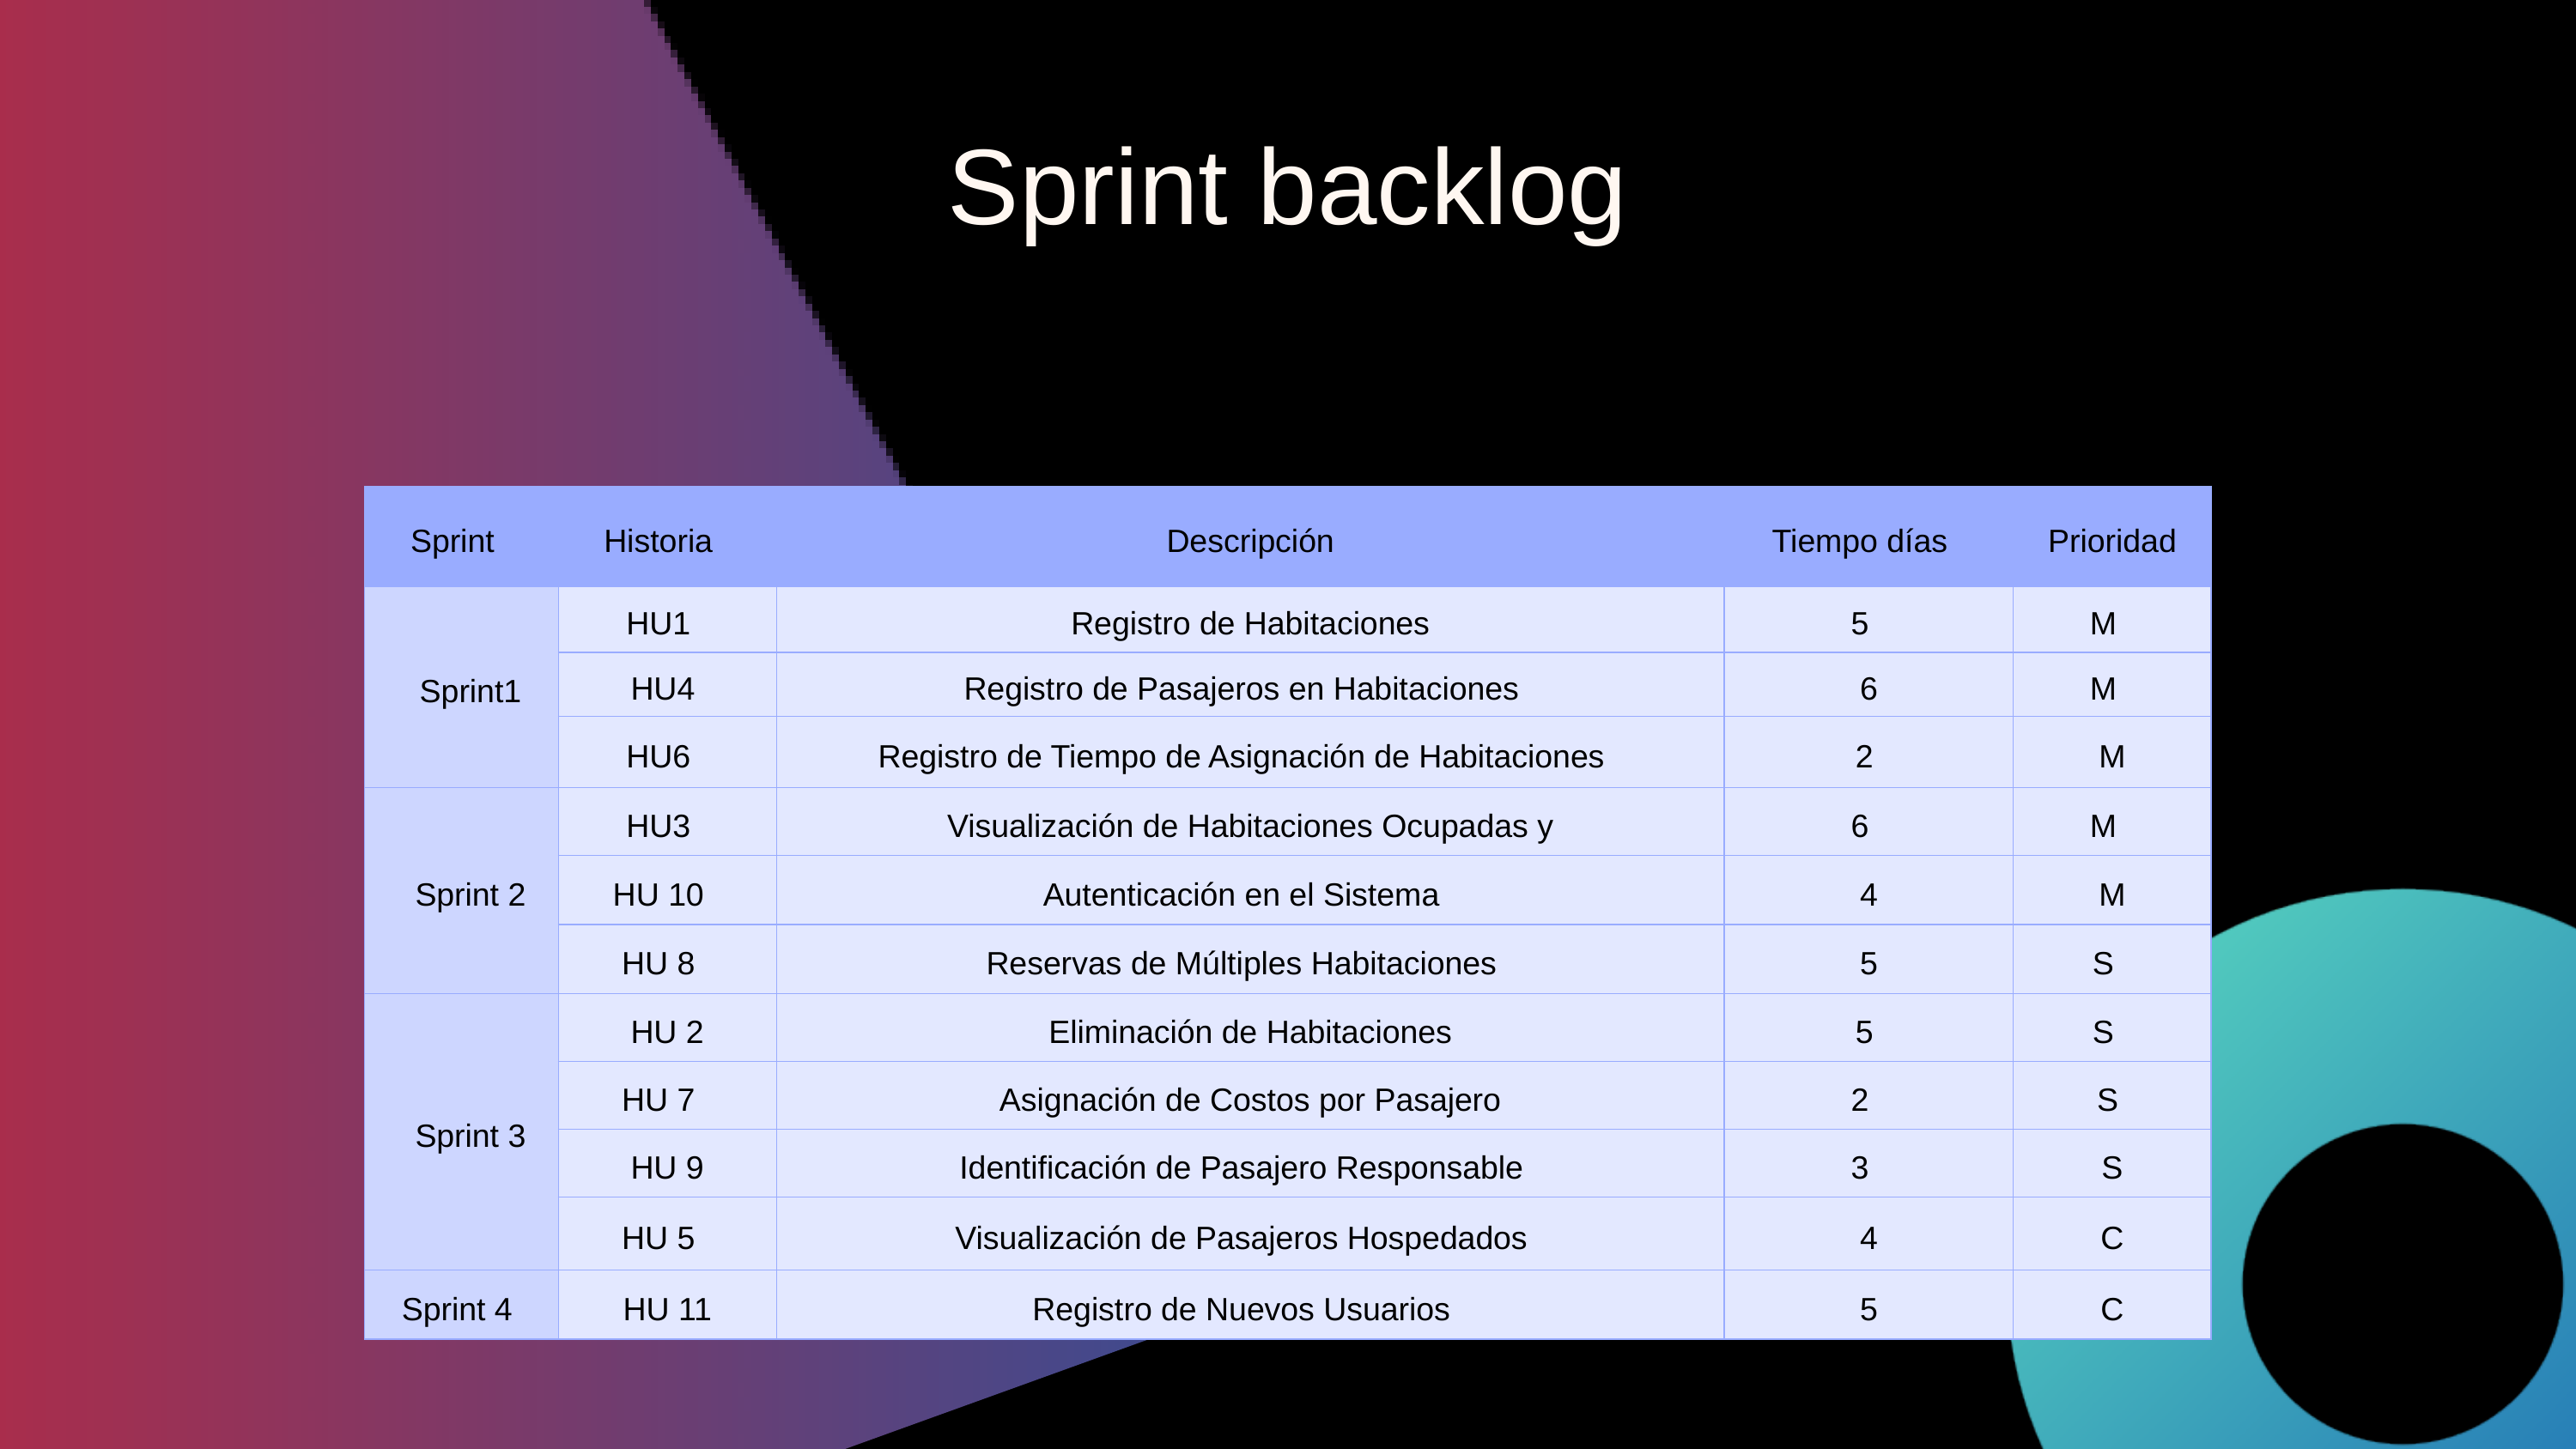

Sprint backlog
| Sprint | Historia | Descripción | Tiempo días | Prioridad |
| --- | --- | --- | --- | --- |
| Sprint1 | HU1 | Registro de Habitaciones | 5 | M |
| Sprint1 | HU4 | Registro de Pasajeros en Habitaciones | 6 | M |
| Sprint1 | HU6 | Registro de Tiempo de Asignación de Habitaciones | 2 | M |
| Sprint 2 | HU3 | Visualización de Habitaciones Ocupadas y | 6 | M |
| Sprint 2 | HU 10 | Autenticación en el Sistema | 4 | M |
| Sprint 2 | HU 8 | Reservas de Múltiples Habitaciones | 5 | S |
| Sprint 3 | HU 2 | Eliminación de Habitaciones | 5 | S |
| Sprint 3 | HU 7 | Asignación de Costos por Pasajero | 2 | S |
| Sprint 3 | HU 9 | Identificación de Pasajero Responsable | 3 | S |
| Sprint 3 | HU 5 | Visualización de Pasajeros Hospedados | 4 | C |
| Sprint 4 | HU 11 | Registro de Nuevos Usuarios | 5 | C |